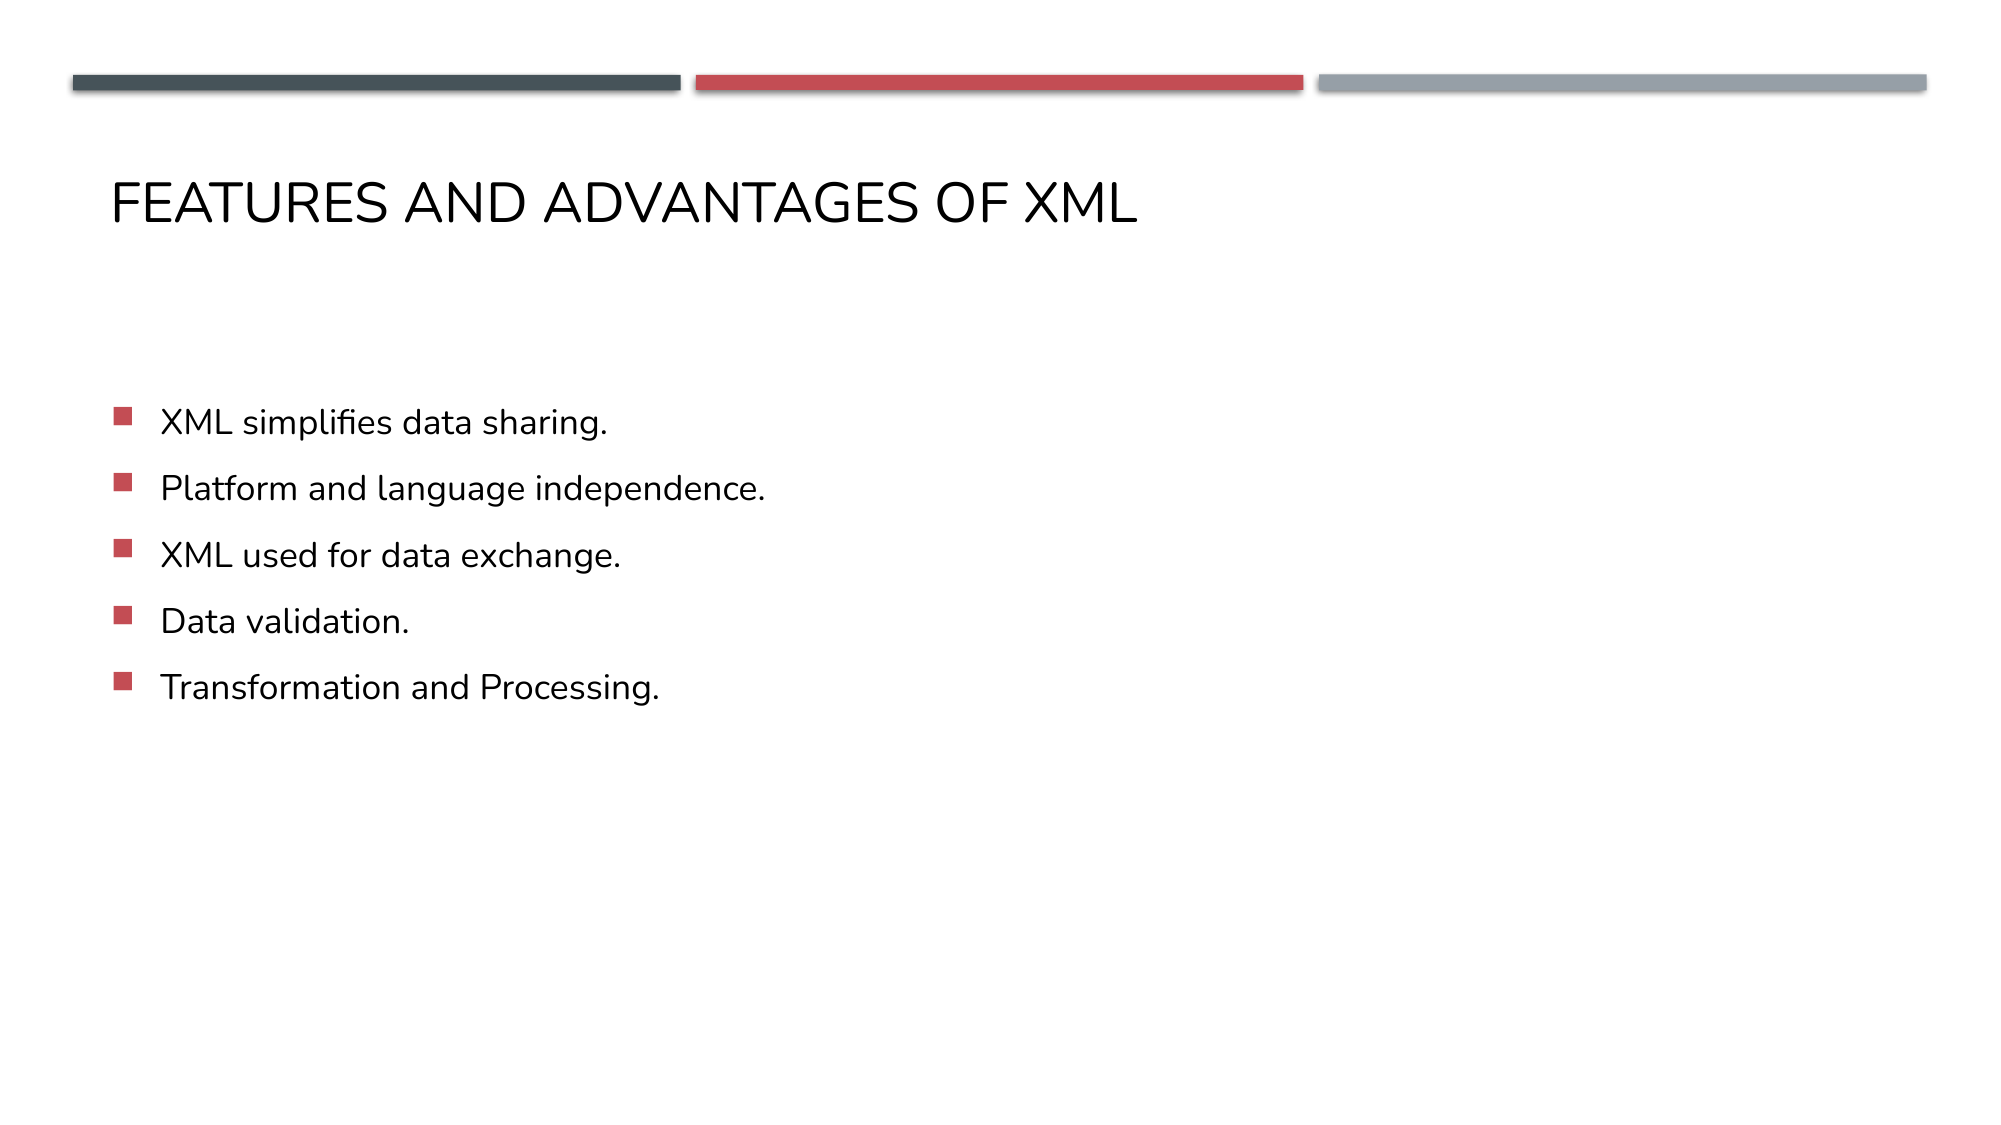

# Features and Advantages of XML
XML simplifies data sharing.
Platform and language independence.
XML used for data exchange.
Data validation.
Transformation and Processing.